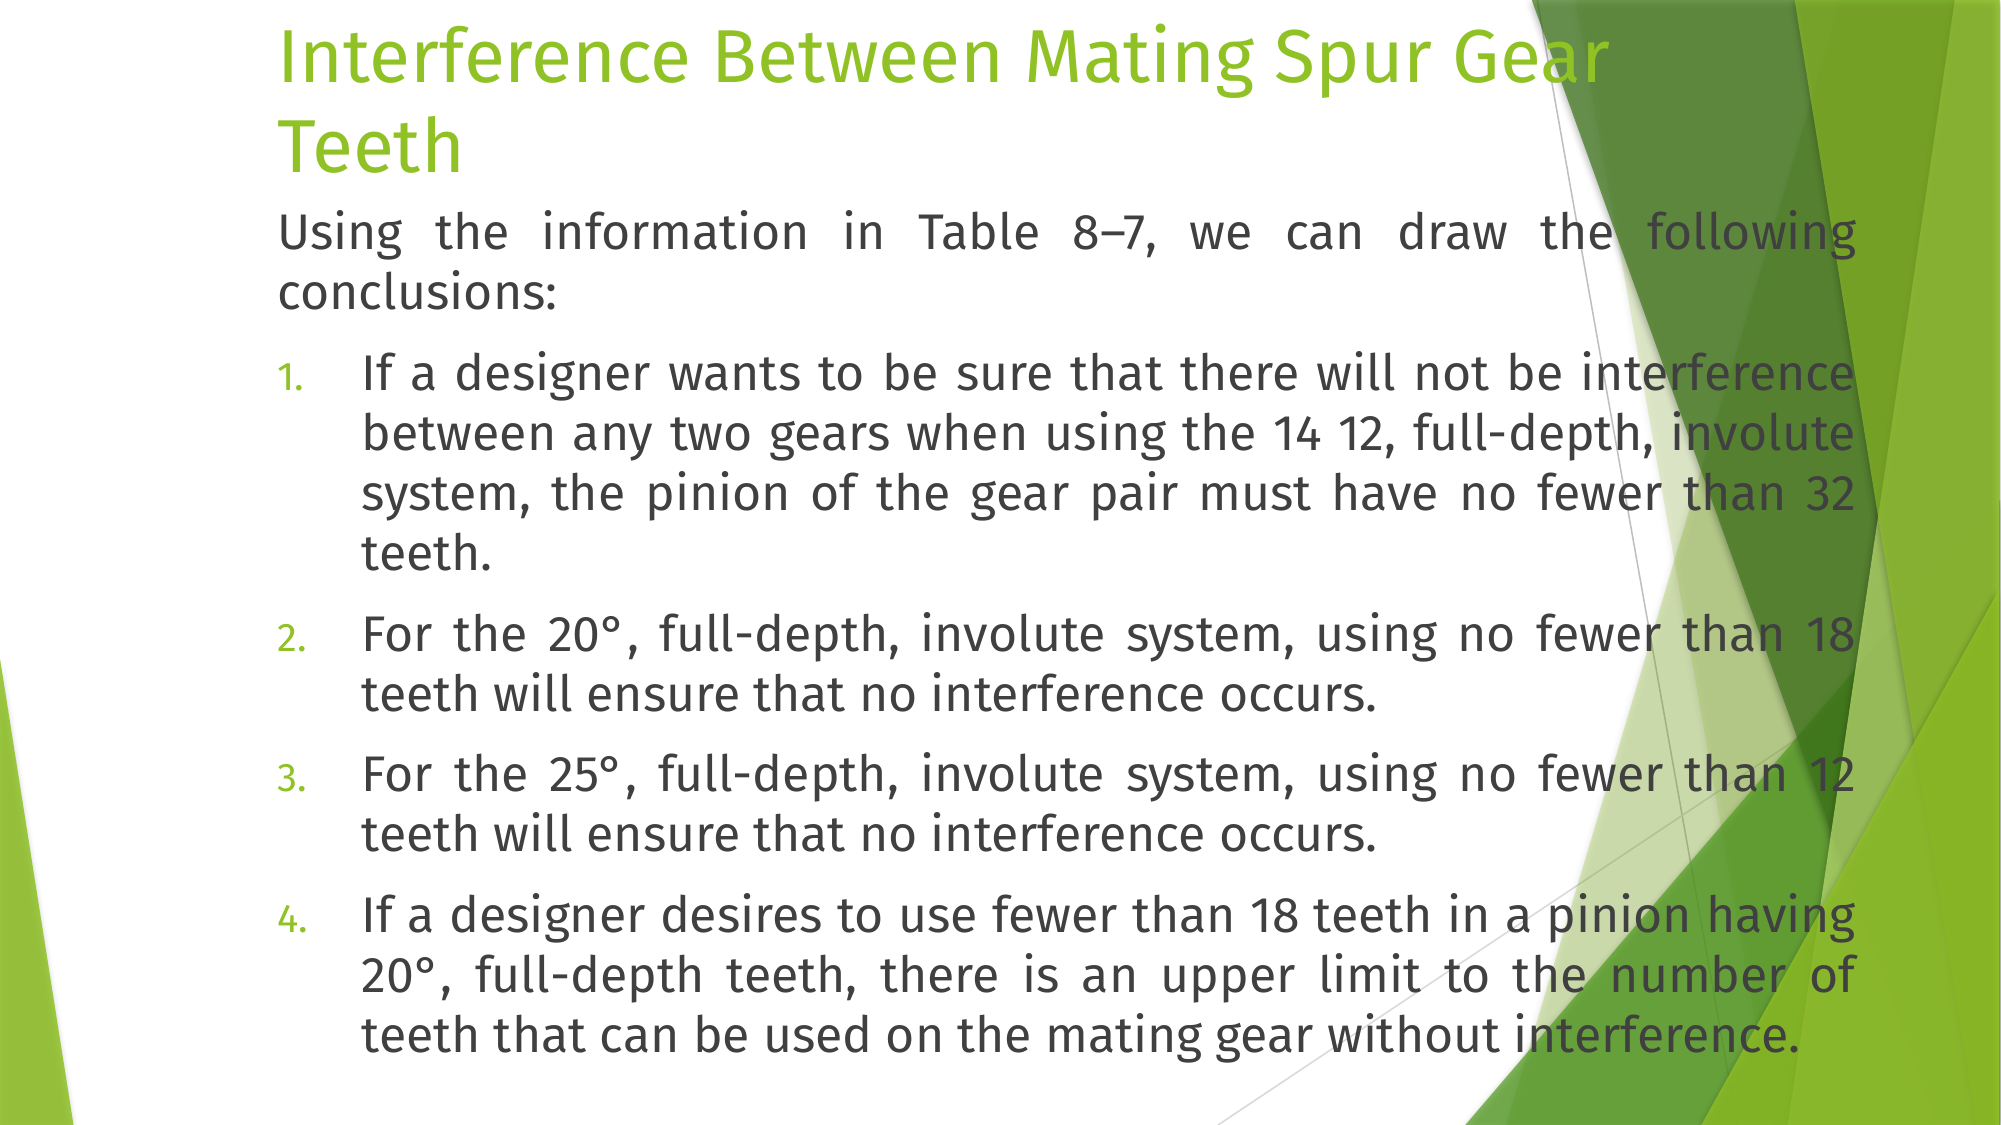

# Interference Between Mating Spur Gear Teeth
Using the information in Table 8–7, we can draw the following conclusions:
If a designer wants to be sure that there will not be interference between any two gears when using the 14 12, full-depth, involute system, the pinion of the gear pair must have no fewer than 32 teeth.
For the 20°, full-depth, involute system, using no fewer than 18 teeth will ensure that no interference occurs.
For the 25°, full-depth, involute system, using no fewer than 12 teeth will ensure that no interference occurs.
If a designer desires to use fewer than 18 teeth in a pinion having 20°, full-depth teeth, there is an upper limit to the number of teeth that can be used on the mating gear without interference.